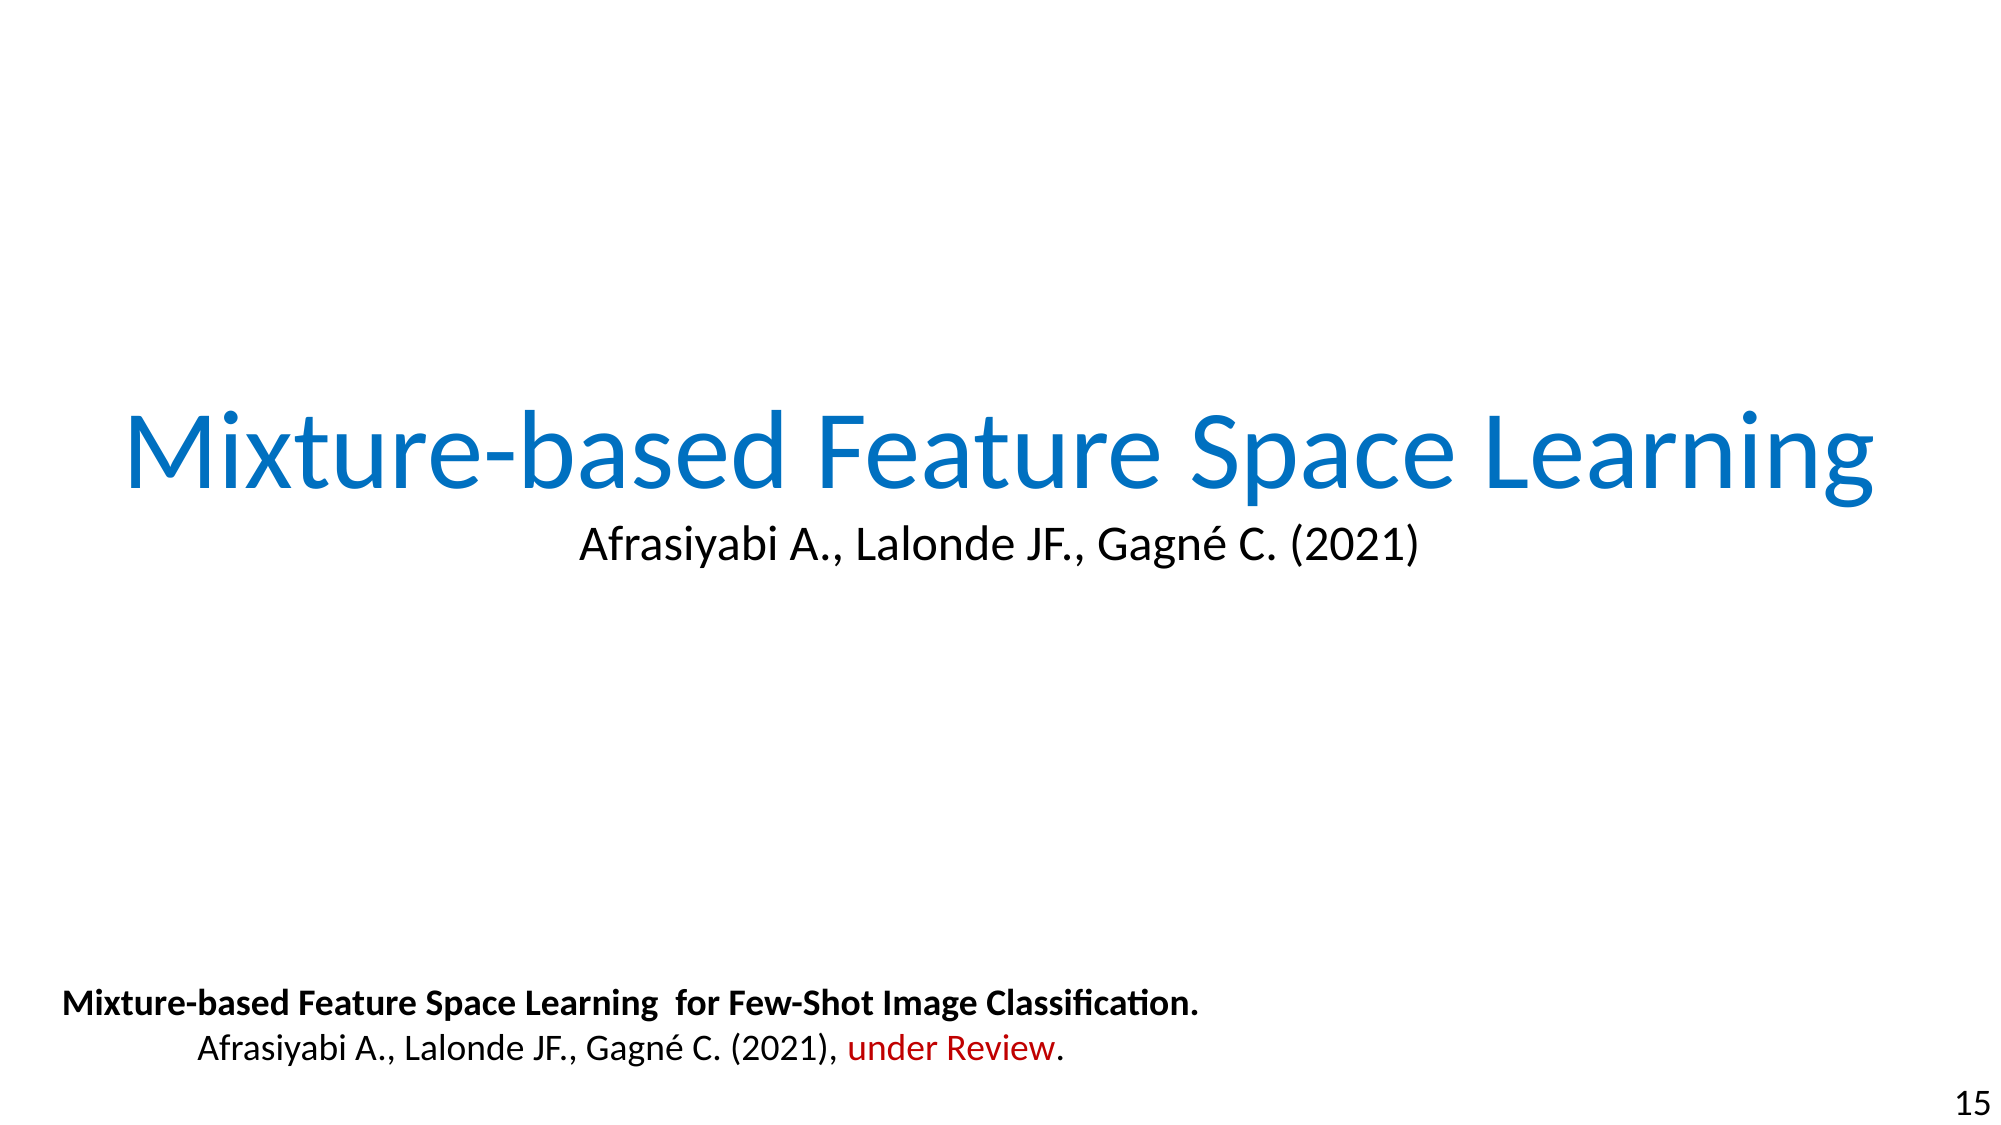

Mixture-based Feature Space Learning
Afrasiyabi A., Lalonde JF., Gagné C. (2021)
Mixture-based Feature Space Learning  for Few-Shot Image Classification. Afrasiyabi A., Lalonde JF., Gagné C. (2021), under Review.
15